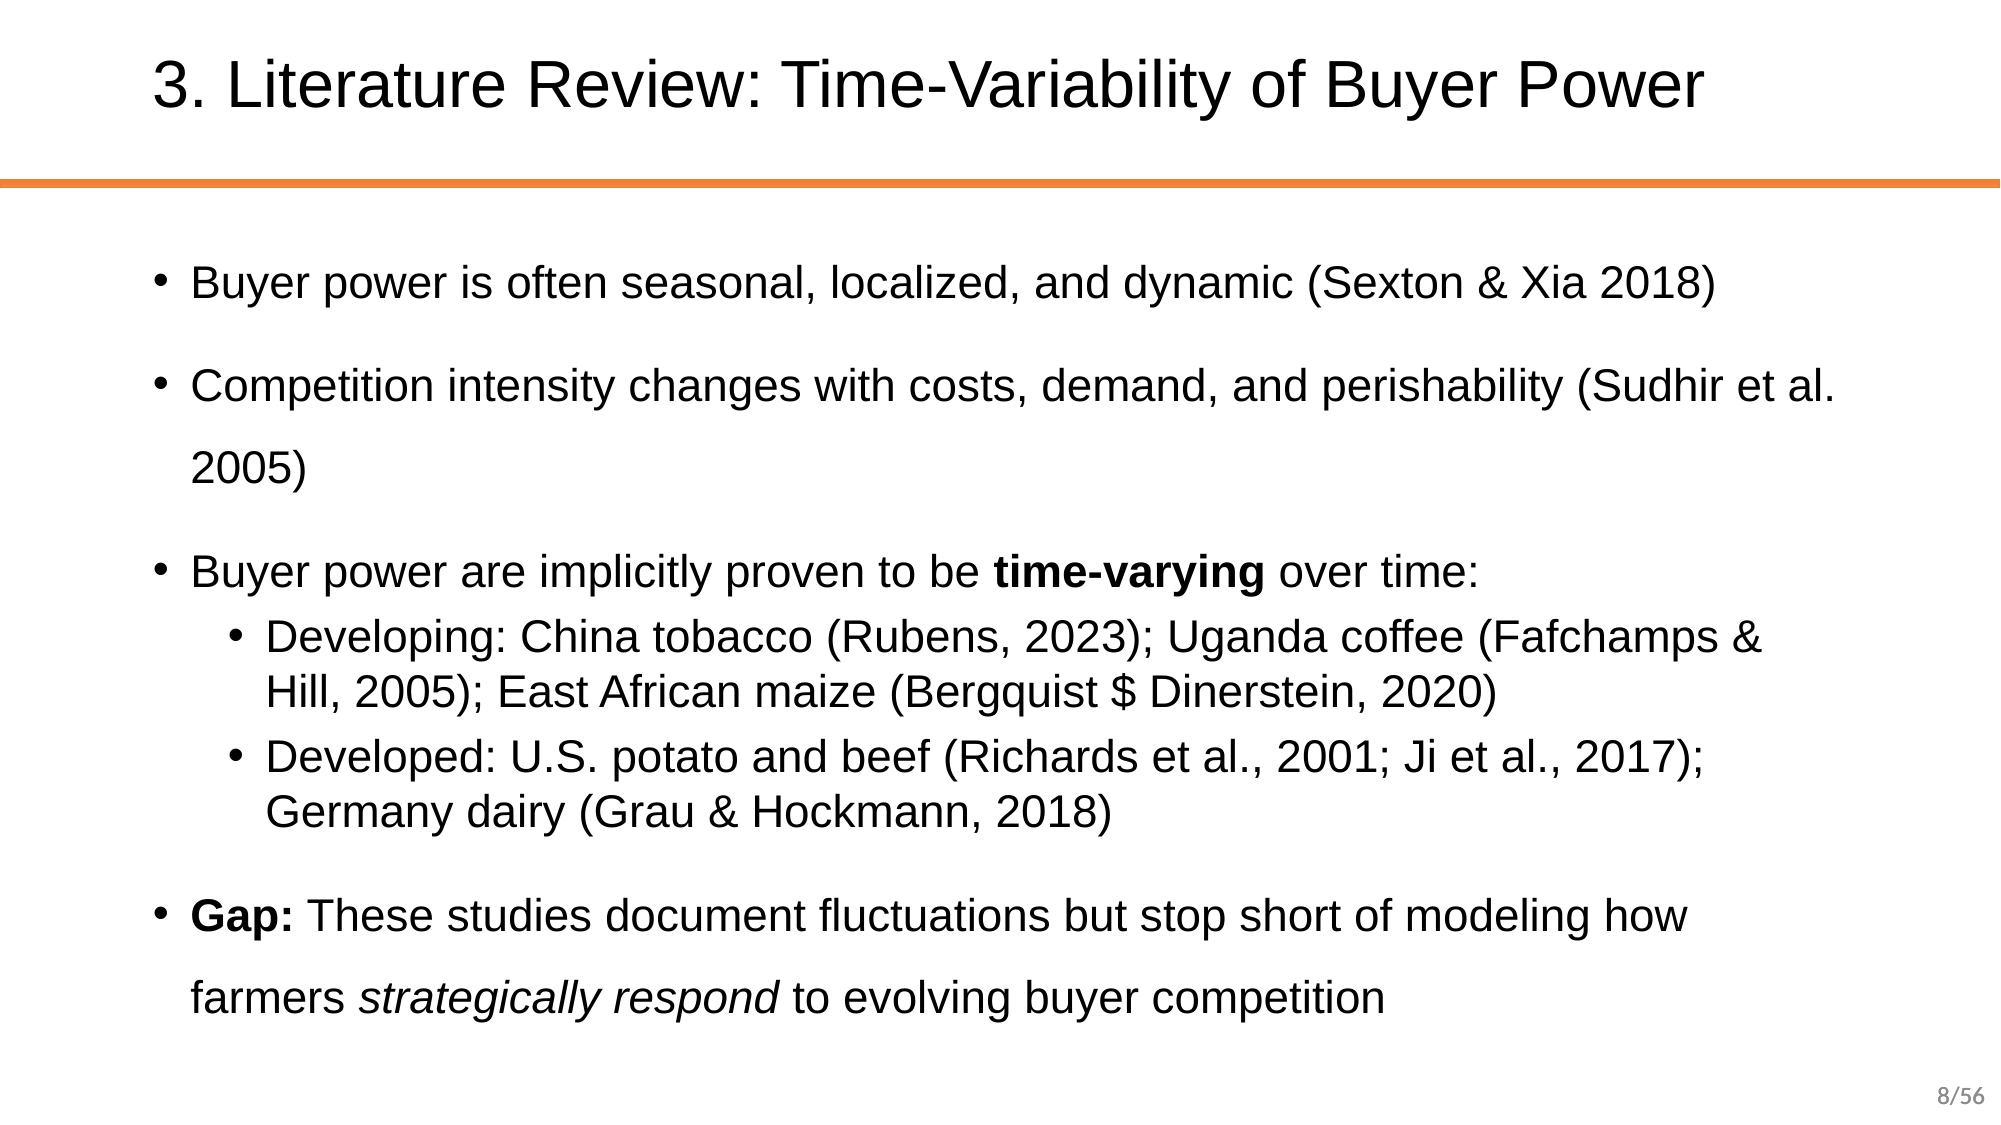

# 3. Literature Review: Time-Variability of Buyer Power
Buyer power is often seasonal, localized, and dynamic (Sexton & Xia 2018)
Competition intensity changes with costs, demand, and perishability (Sudhir et al. 2005)
Buyer power are implicitly proven to be time-varying over time:
Developing: China tobacco (Rubens, 2023); Uganda coffee (Fafchamps & Hill, 2005); East African maize (Bergquist $ Dinerstein, 2020)
Developed: U.S. potato and beef (Richards et al., 2001; Ji et al., 2017); Germany dairy (Grau & Hockmann, 2018)
Gap: These studies document fluctuations but stop short of modeling how farmers strategically respond to evolving buyer competition
8/56